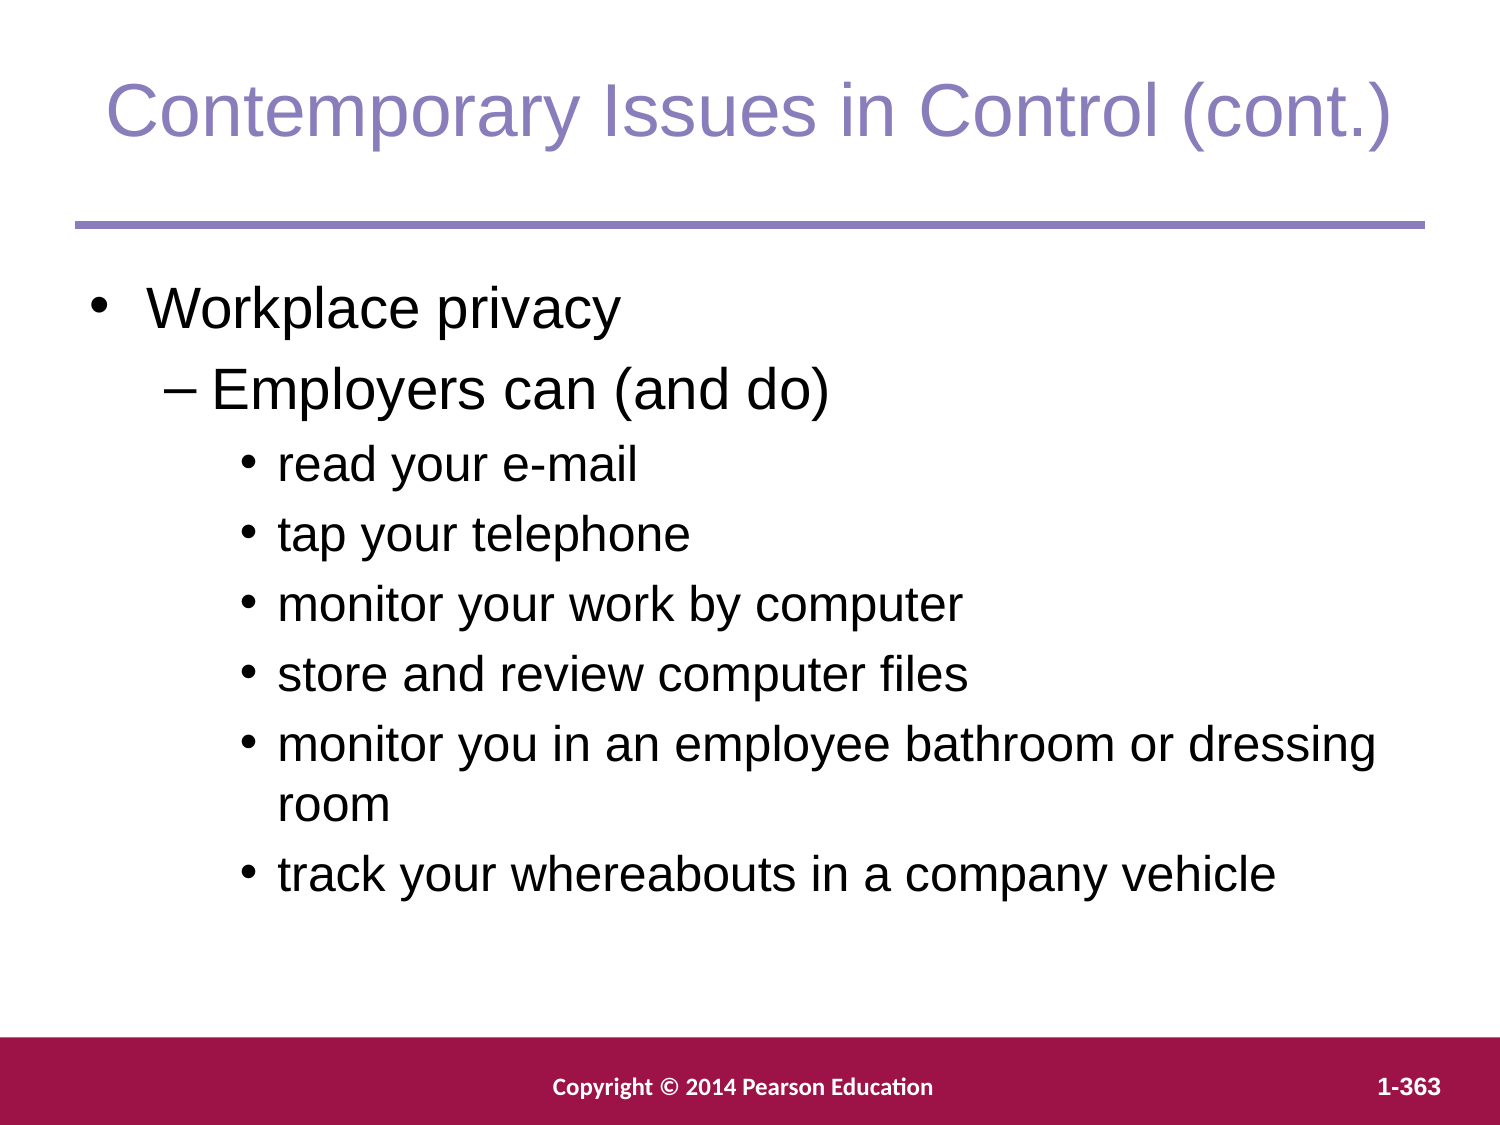

Contemporary Issues in Control (cont.)
Workplace privacy
Employers can (and do)
read your e-mail
tap your telephone
monitor your work by computer
store and review computer files
monitor you in an employee bathroom or dressing room
track your whereabouts in a company vehicle